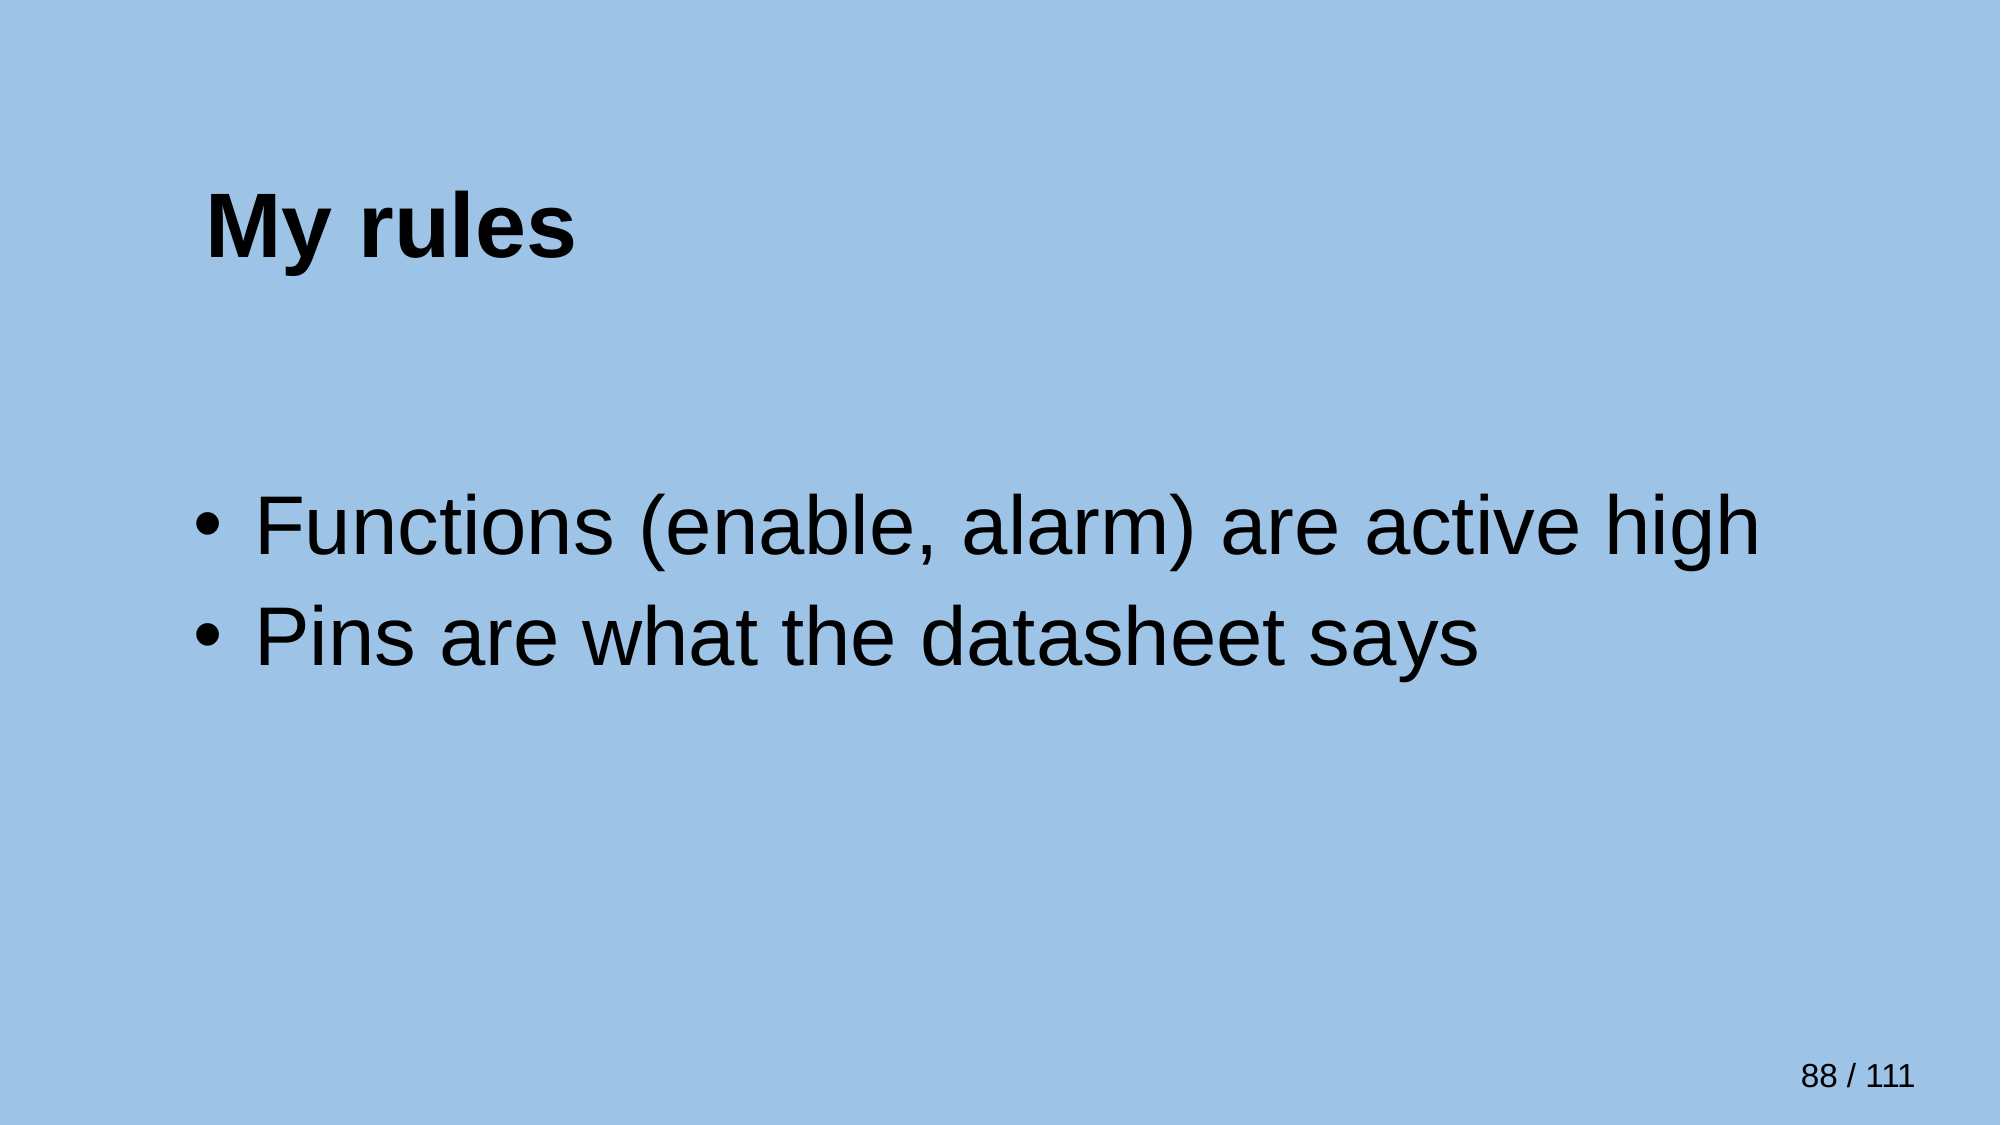

# My rules
 Functions (enable, alarm) are active high
 Pins are what the datasheet says